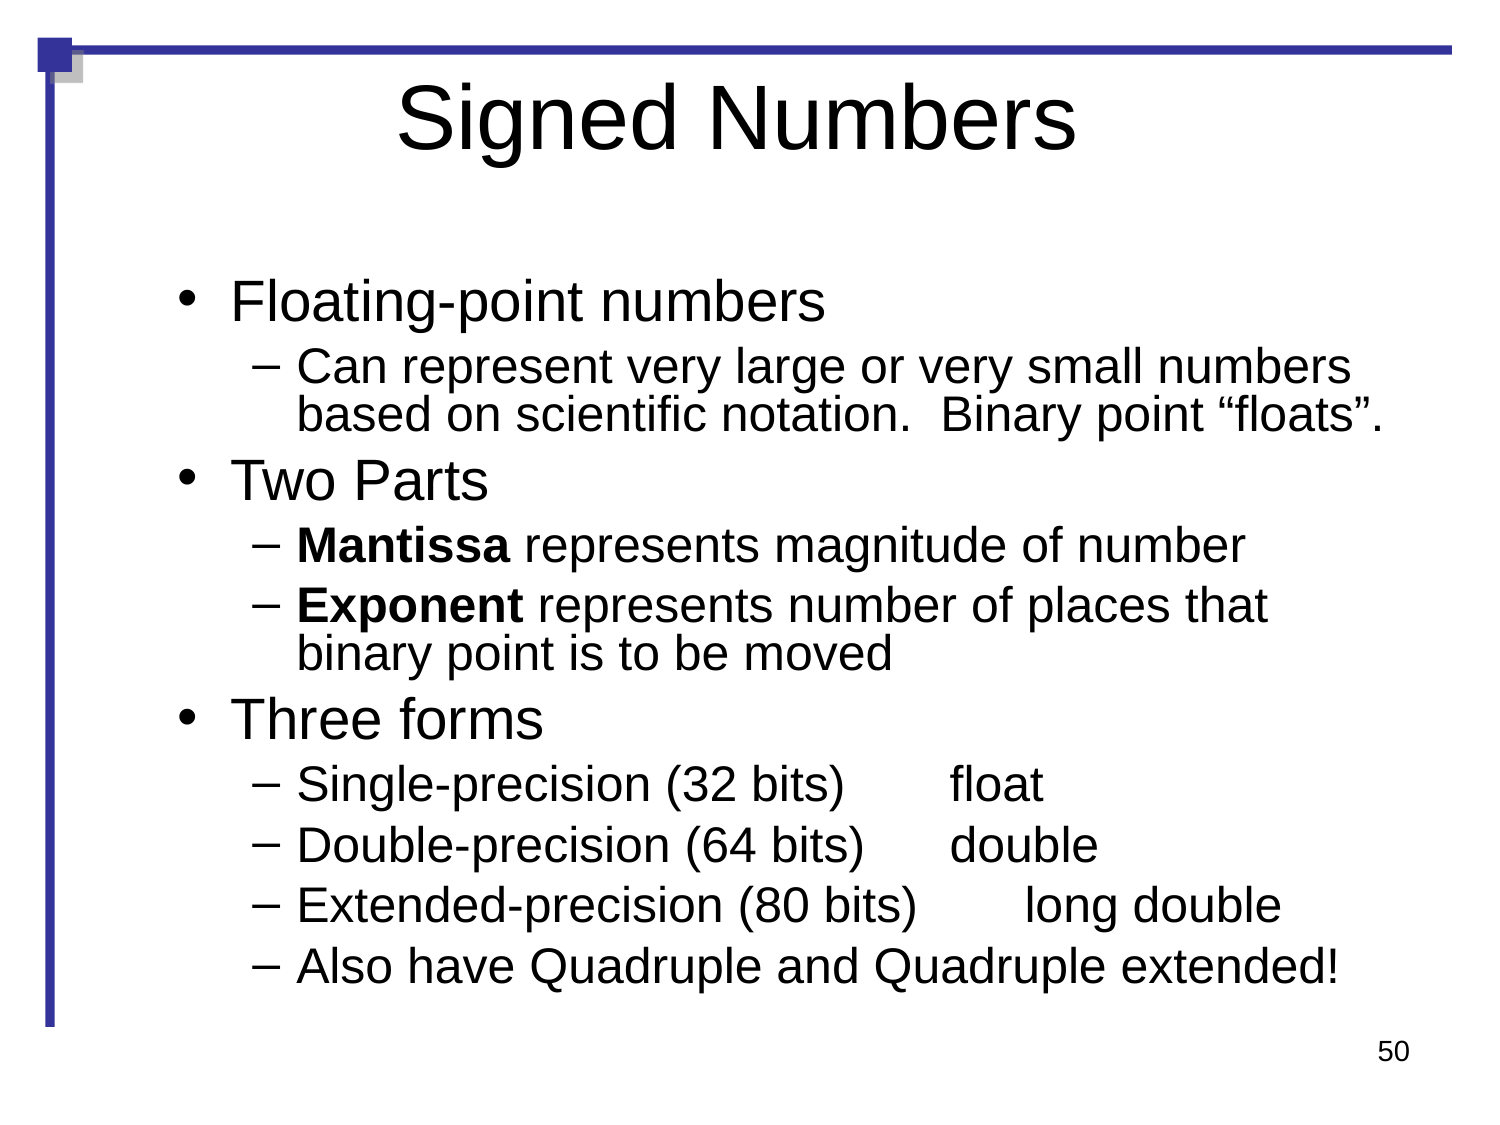

Signed Numbers
Floating-point numbers
Can represent very large or very small numbers based on scientific notation.  Binary point “floats”.
Two Parts
Mantissa represents magnitude of number
Exponent represents number of places that binary point is to be moved
Three forms
Single-precision (32 bits)		float
Double-precision (64 bits)		double
Extended-precision (80 bits)		long double
Also have Quadruple and Quadruple extended!
50